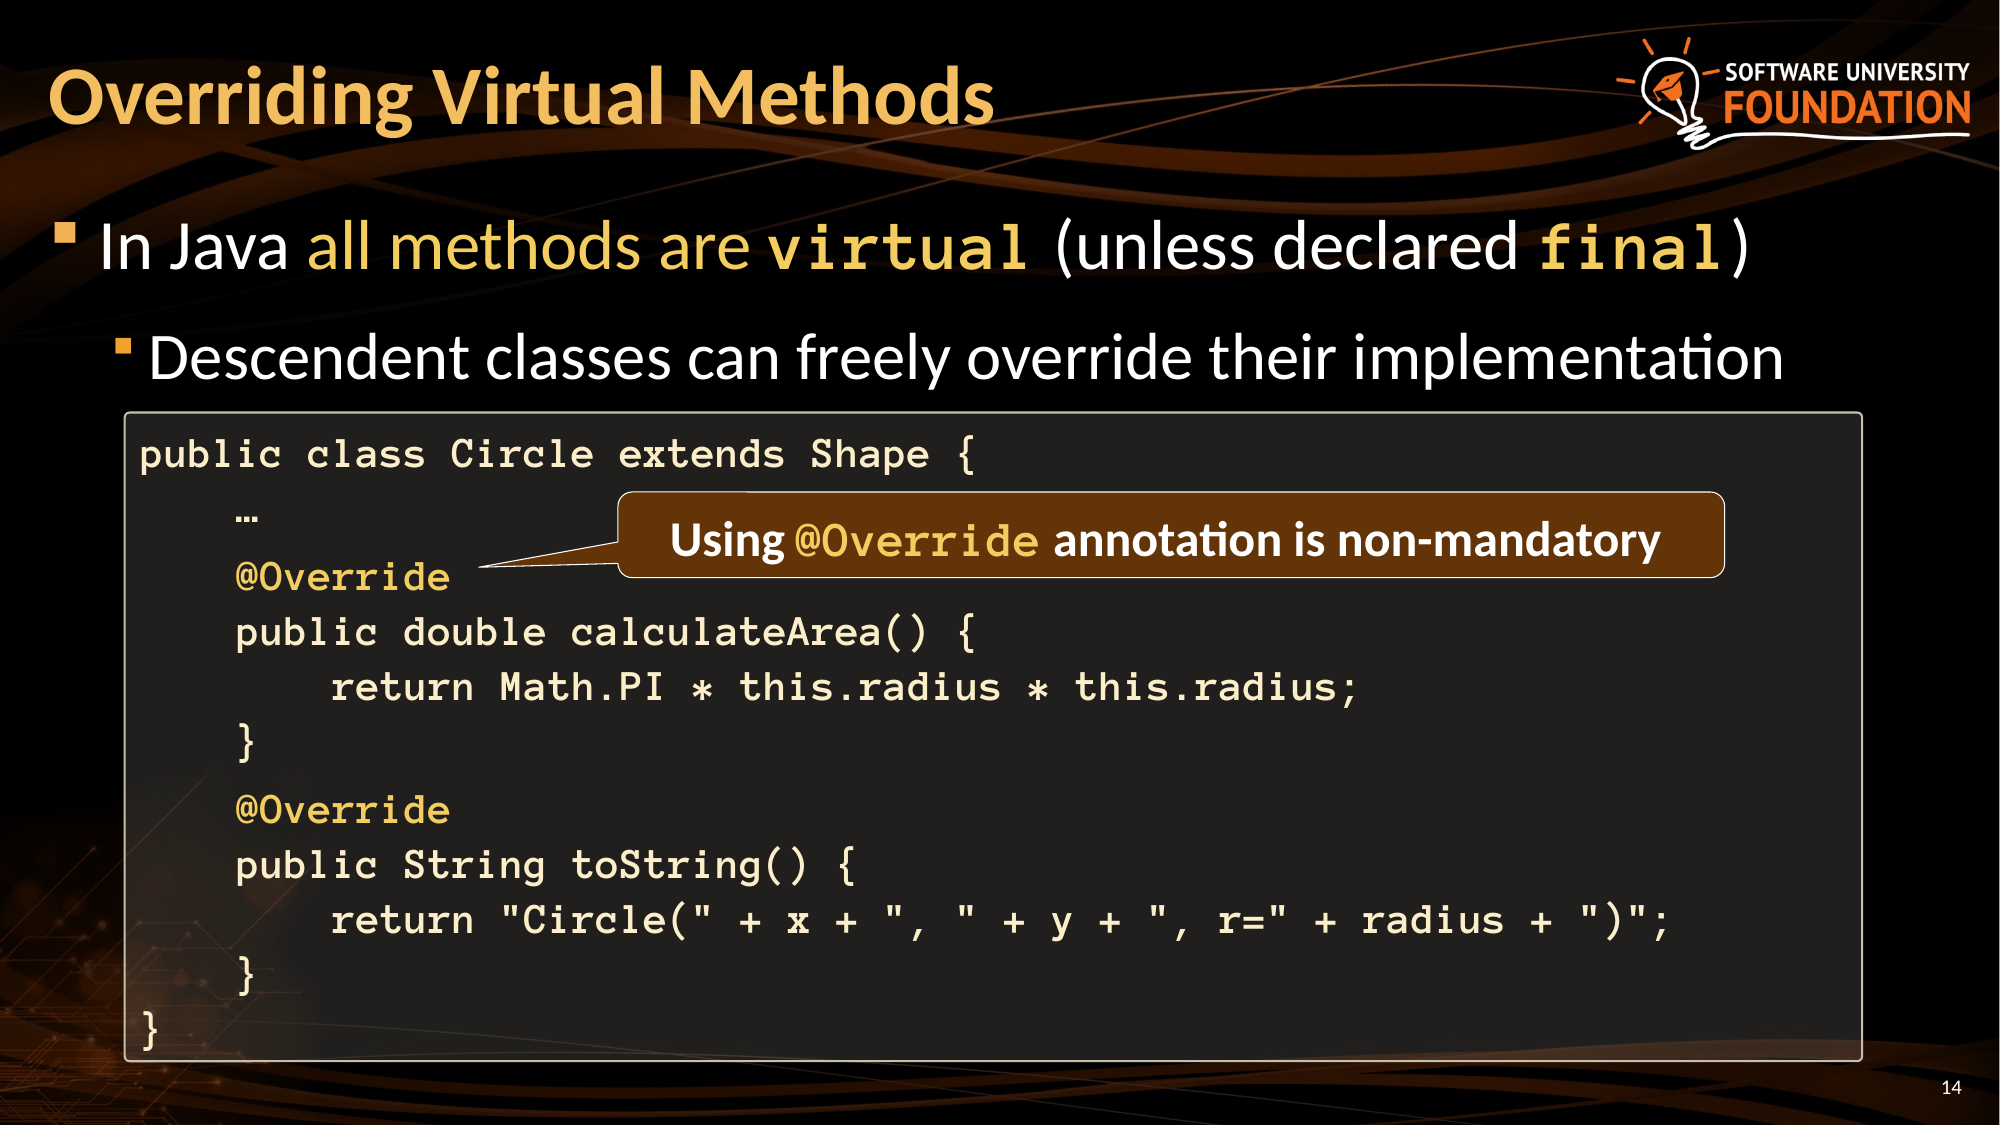

# Overriding Virtual Methods
In Java all methods are virtual (unless declared final)
Descendent classes can freely override their implementation

public class Circle extends Shape {
    …
    @Override
    public double calculateArea() {
        return Math.PI * this.radius * this.radius;
    }
    @Override
    public String toString() {
        return "Circle(" + x + ", " + y + ", r=" + radius + ")";
    }
}
Using @Override annotation is non-mandatory
14